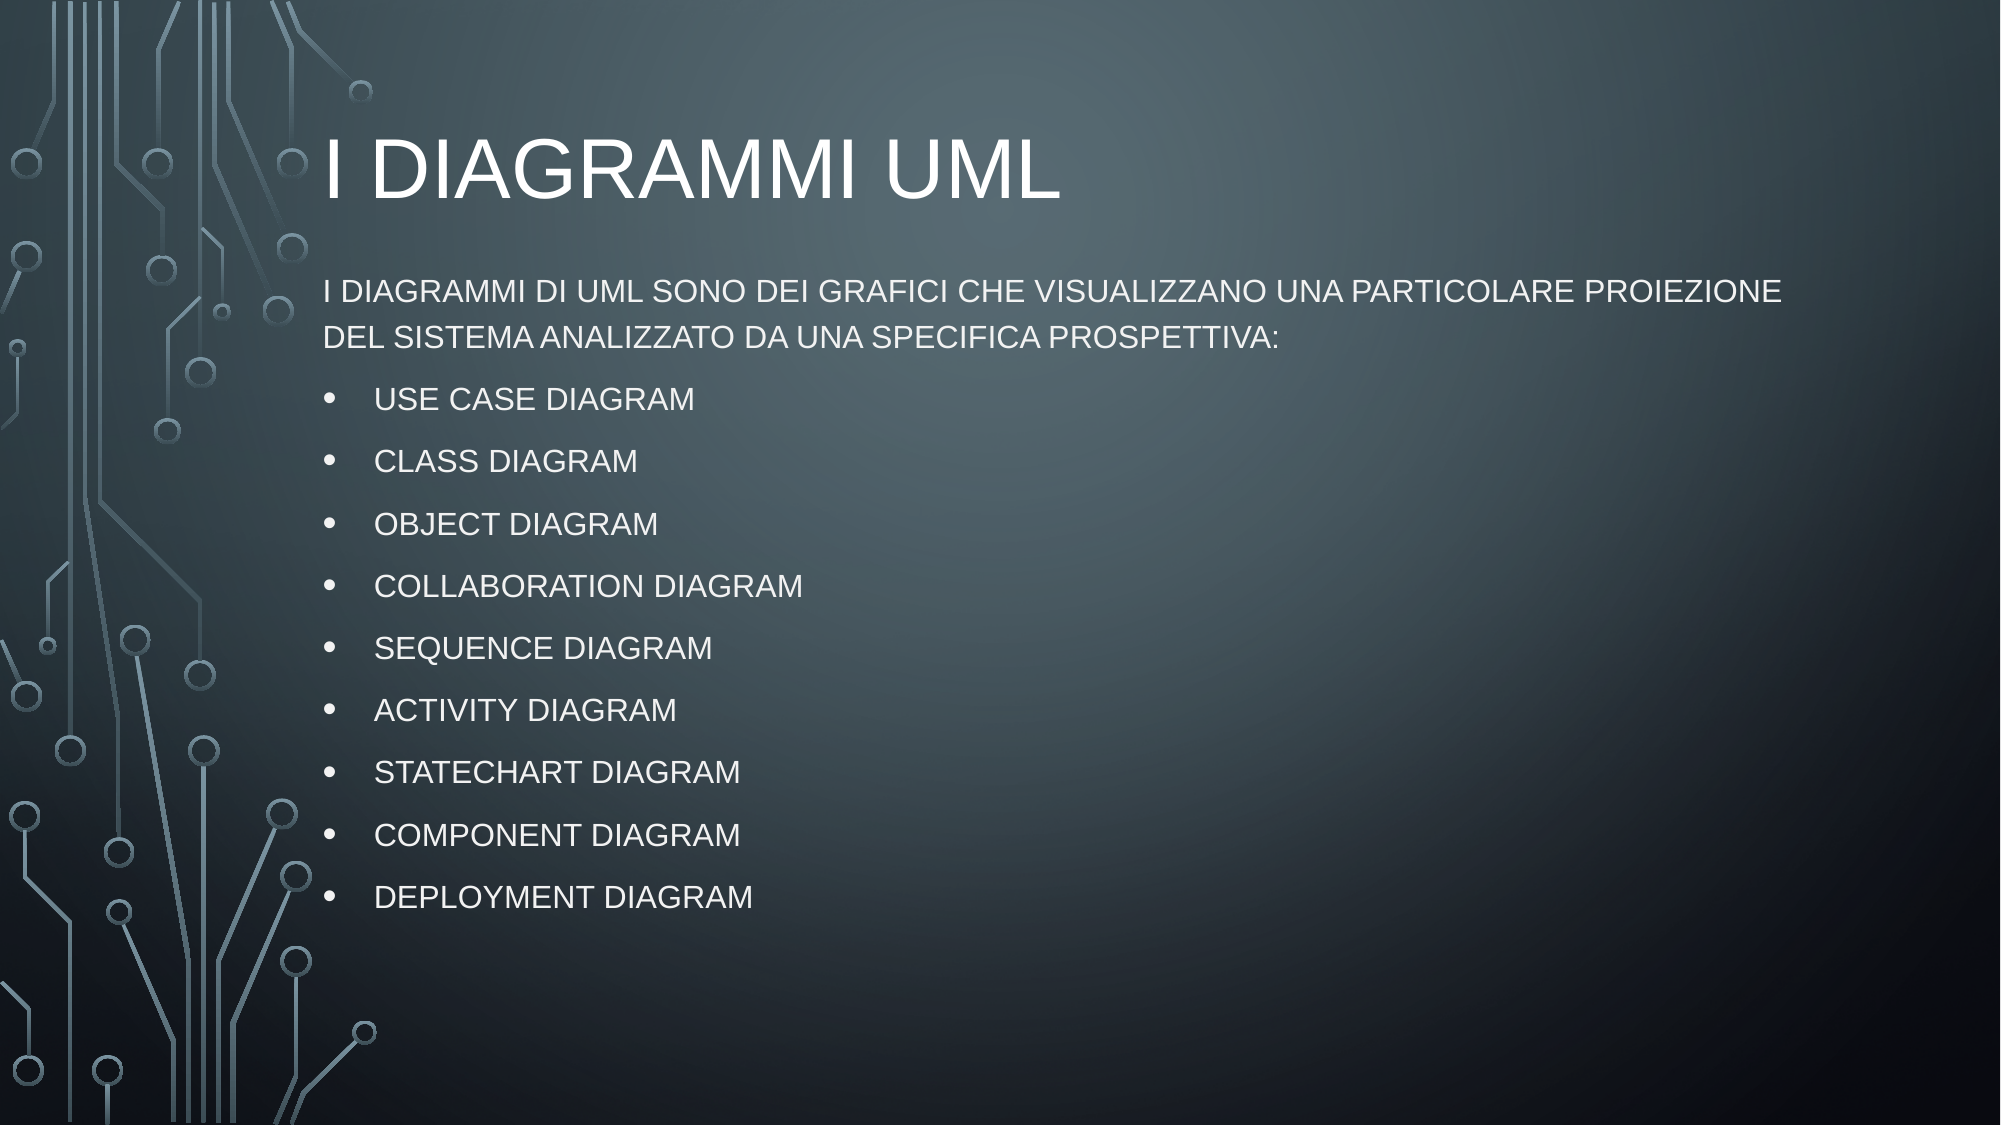

# I diagrammi uml
I diagrammi di UML sono dei grafici che visualizzano una particolare proiezione del sistema analizzato da una specifica prospettiva:
Use Case Diagram
Class Diagram
Object Diagram
Collaboration Diagram
Sequence Diagram
Activity Diagram
Statechart diagram
Component diagram
Deployment diagram